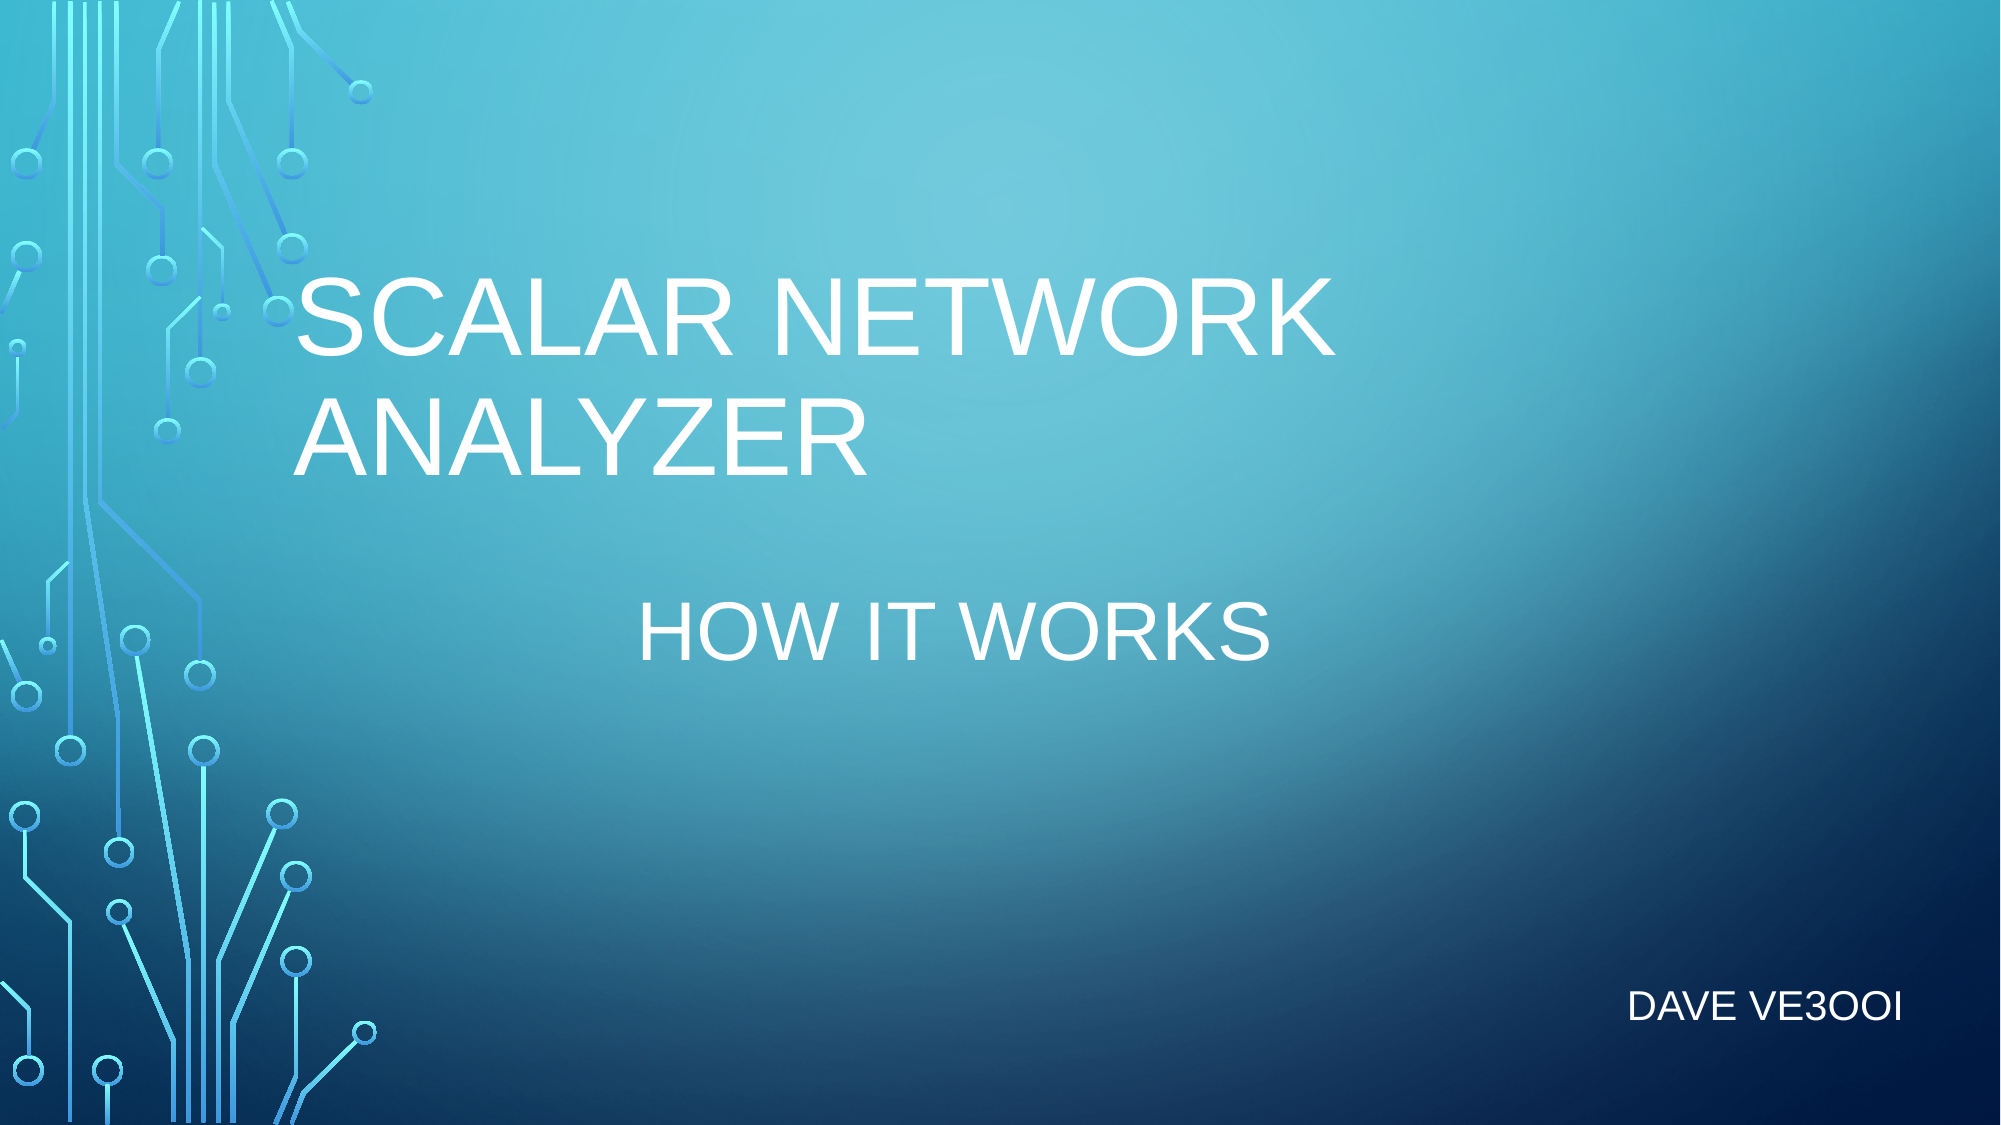

# Scalar Network Analyzer
How it Works
Dave VE3OOI